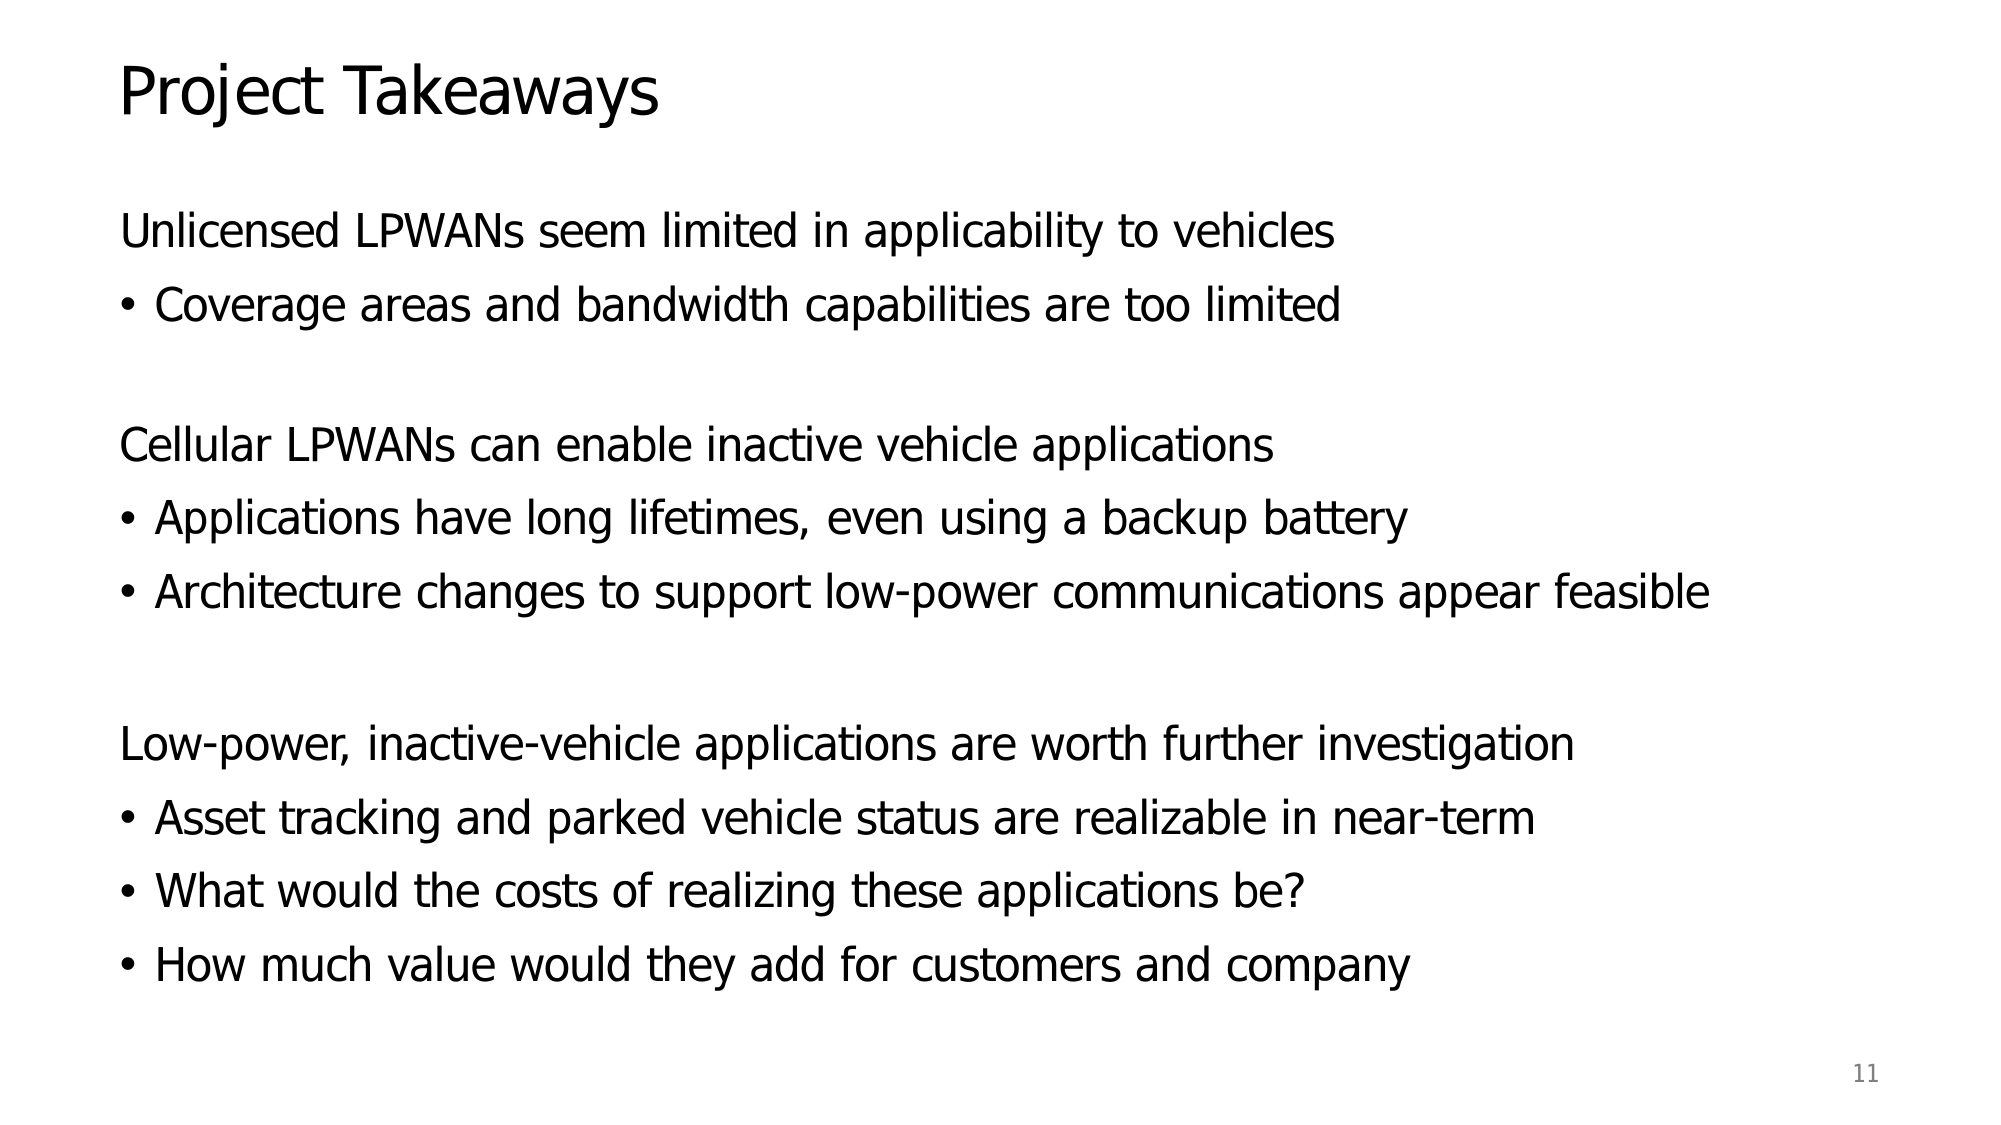

# Project Takeaways
Unlicensed LPWANs seem limited in applicability to vehicles
Coverage areas and bandwidth capabilities are too limited

Cellular LPWANs can enable inactive vehicle applications
Applications have long lifetimes, even using a backup battery
Architecture changes to support low-power communications appear feasible

Low-power, inactive-vehicle applications are worth further investigation
Asset tracking and parked vehicle status are realizable in near-term
What would the costs of realizing these applications be?
How much value would they add for customers and company
11